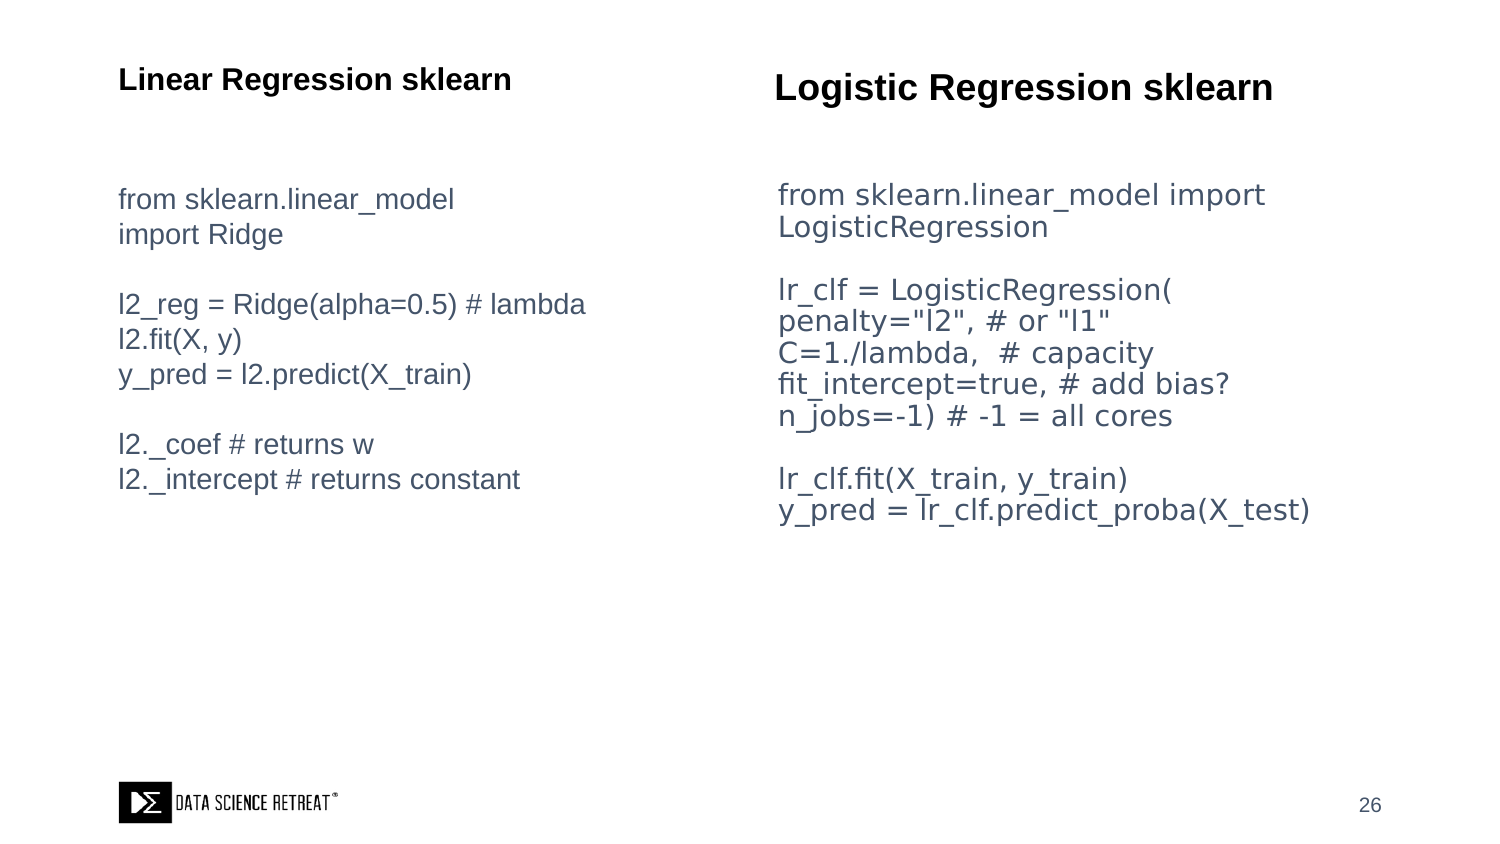

Linear Regression sklearn
Logistic Regression sklearn
from sklearn.linear_model
import Ridge

l2_reg = Ridge(alpha=0.5) # lambda
l2.fit(X, y)
y_pred = l2.predict(X_train)

l2._coef # returns w
l2._intercept # returns constant

from sklearn.linear_model import LogisticRegression

lr_clf = LogisticRegression(
penalty="l2", # or "l1"
C=1./lambda,  # capacity
fit_intercept=true, # add bias?
n_jobs=-1) # -1 = all cores

lr_clf.fit(X_train, y_train)
y_pred = lr_clf.predict_proba(X_test)

26